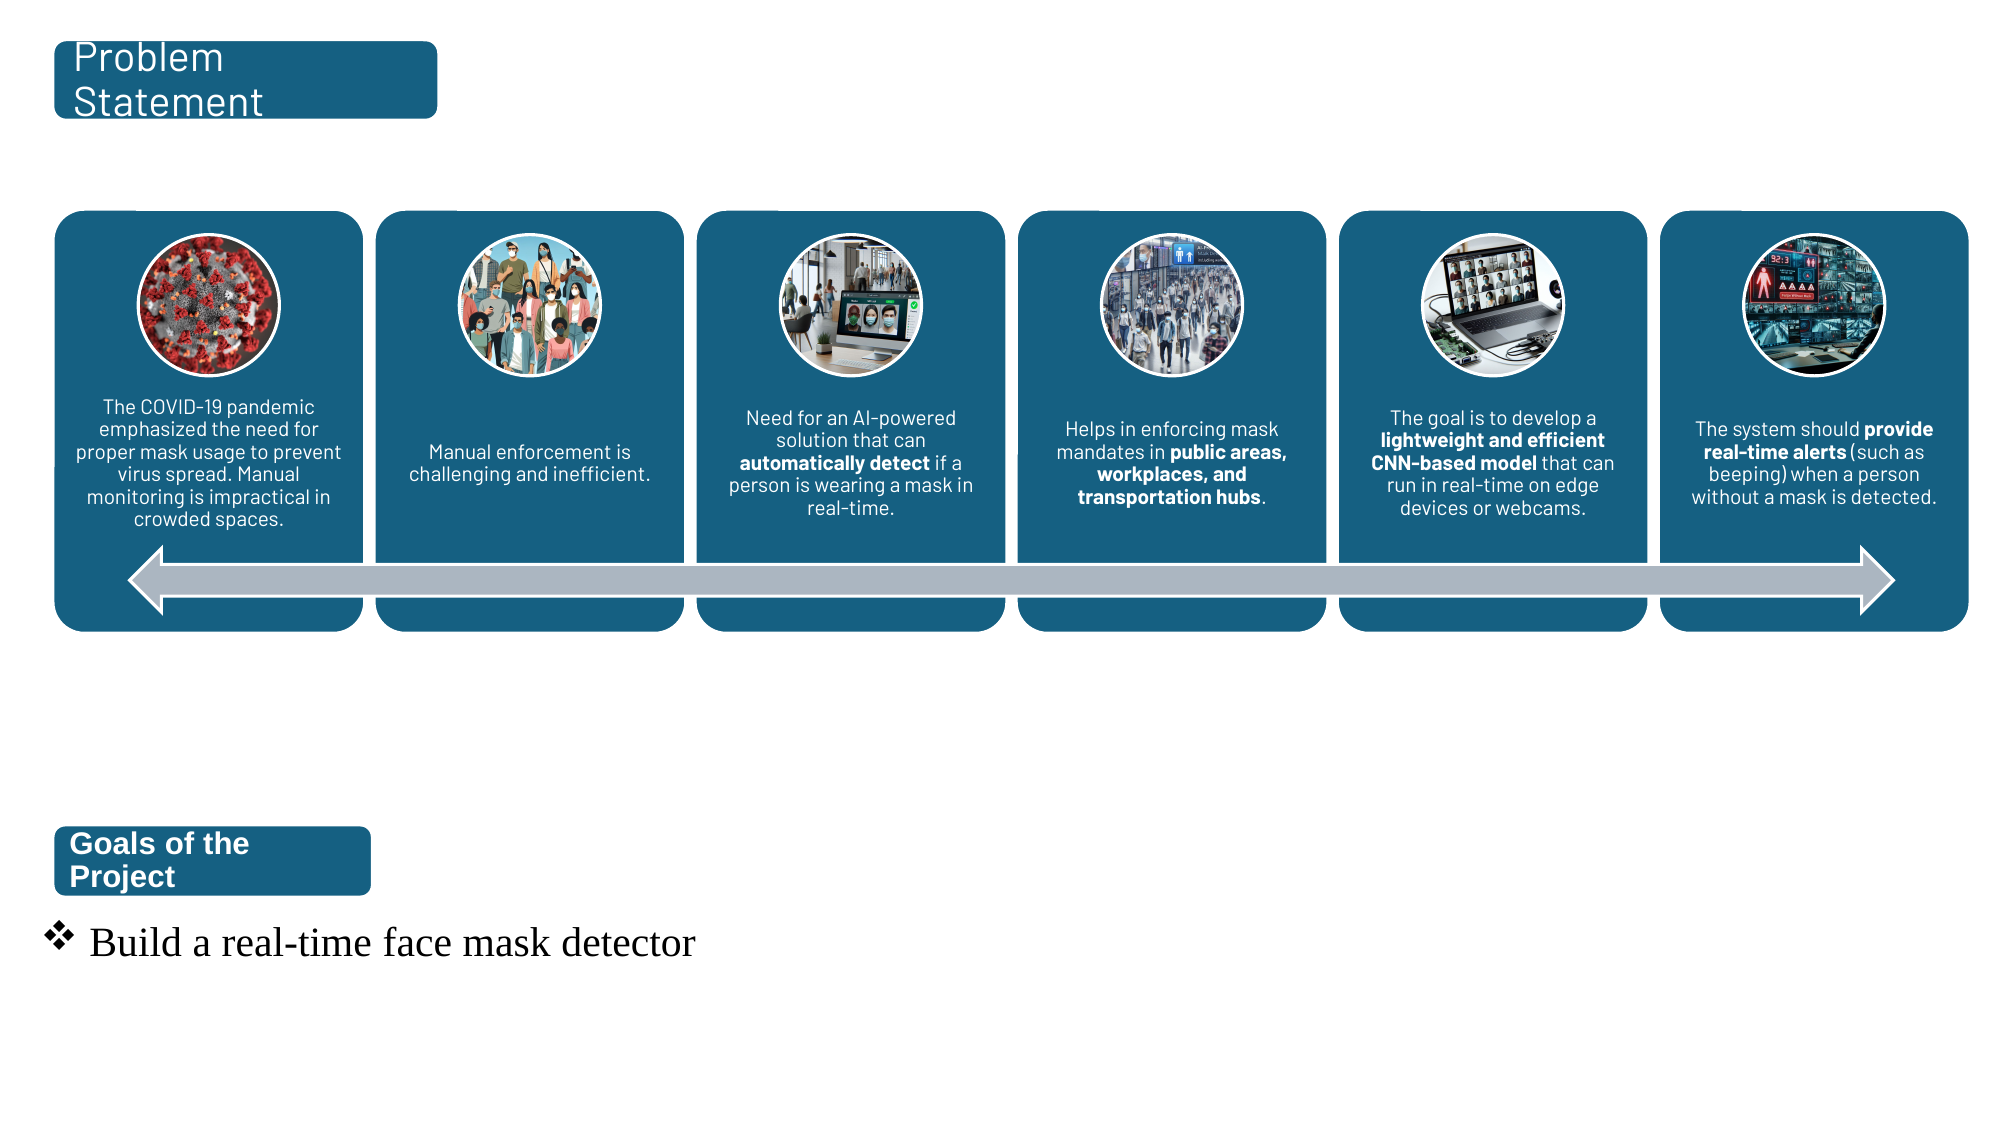

Problem Statement
The COVID-19 pandemic emphasized the need for proper mask usage to prevent virus spread. Manual monitoring is impractical in crowded spaces.
Manual enforcement is challenging and inefficient.
Need for an AI-powered solution that can automatically detect if a person is wearing a mask in real-time.
Helps in enforcing mask mandates in public areas, workplaces, and transportation hubs.
The goal is to develop a lightweight and efficient CNN-based model that can run in real-time on edge devices or webcams.
The system should provide real-time alerts (such as beeping) when a person without a mask is detected.
Goals of the Project
 Build a real-time face mask detector